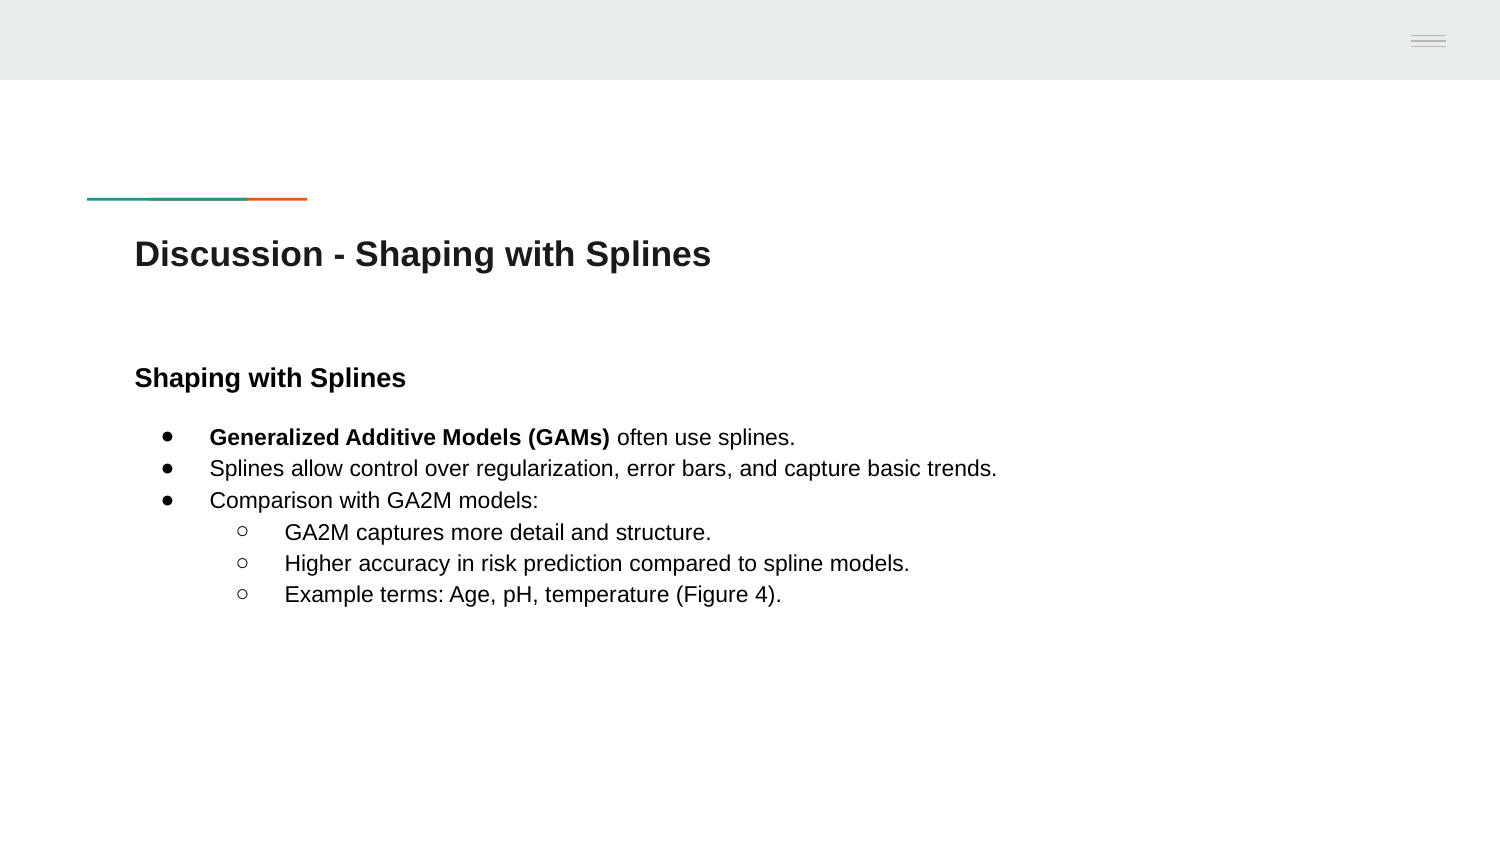

# Discussion - Shaping with Splines
Shaping with Splines
Generalized Additive Models (GAMs) often use splines.
Splines allow control over regularization, error bars, and capture basic trends.
Comparison with GA2M models:
GA2M captures more detail and structure.
Higher accuracy in risk prediction compared to spline models.
Example terms: Age, pH, temperature (Figure 4).